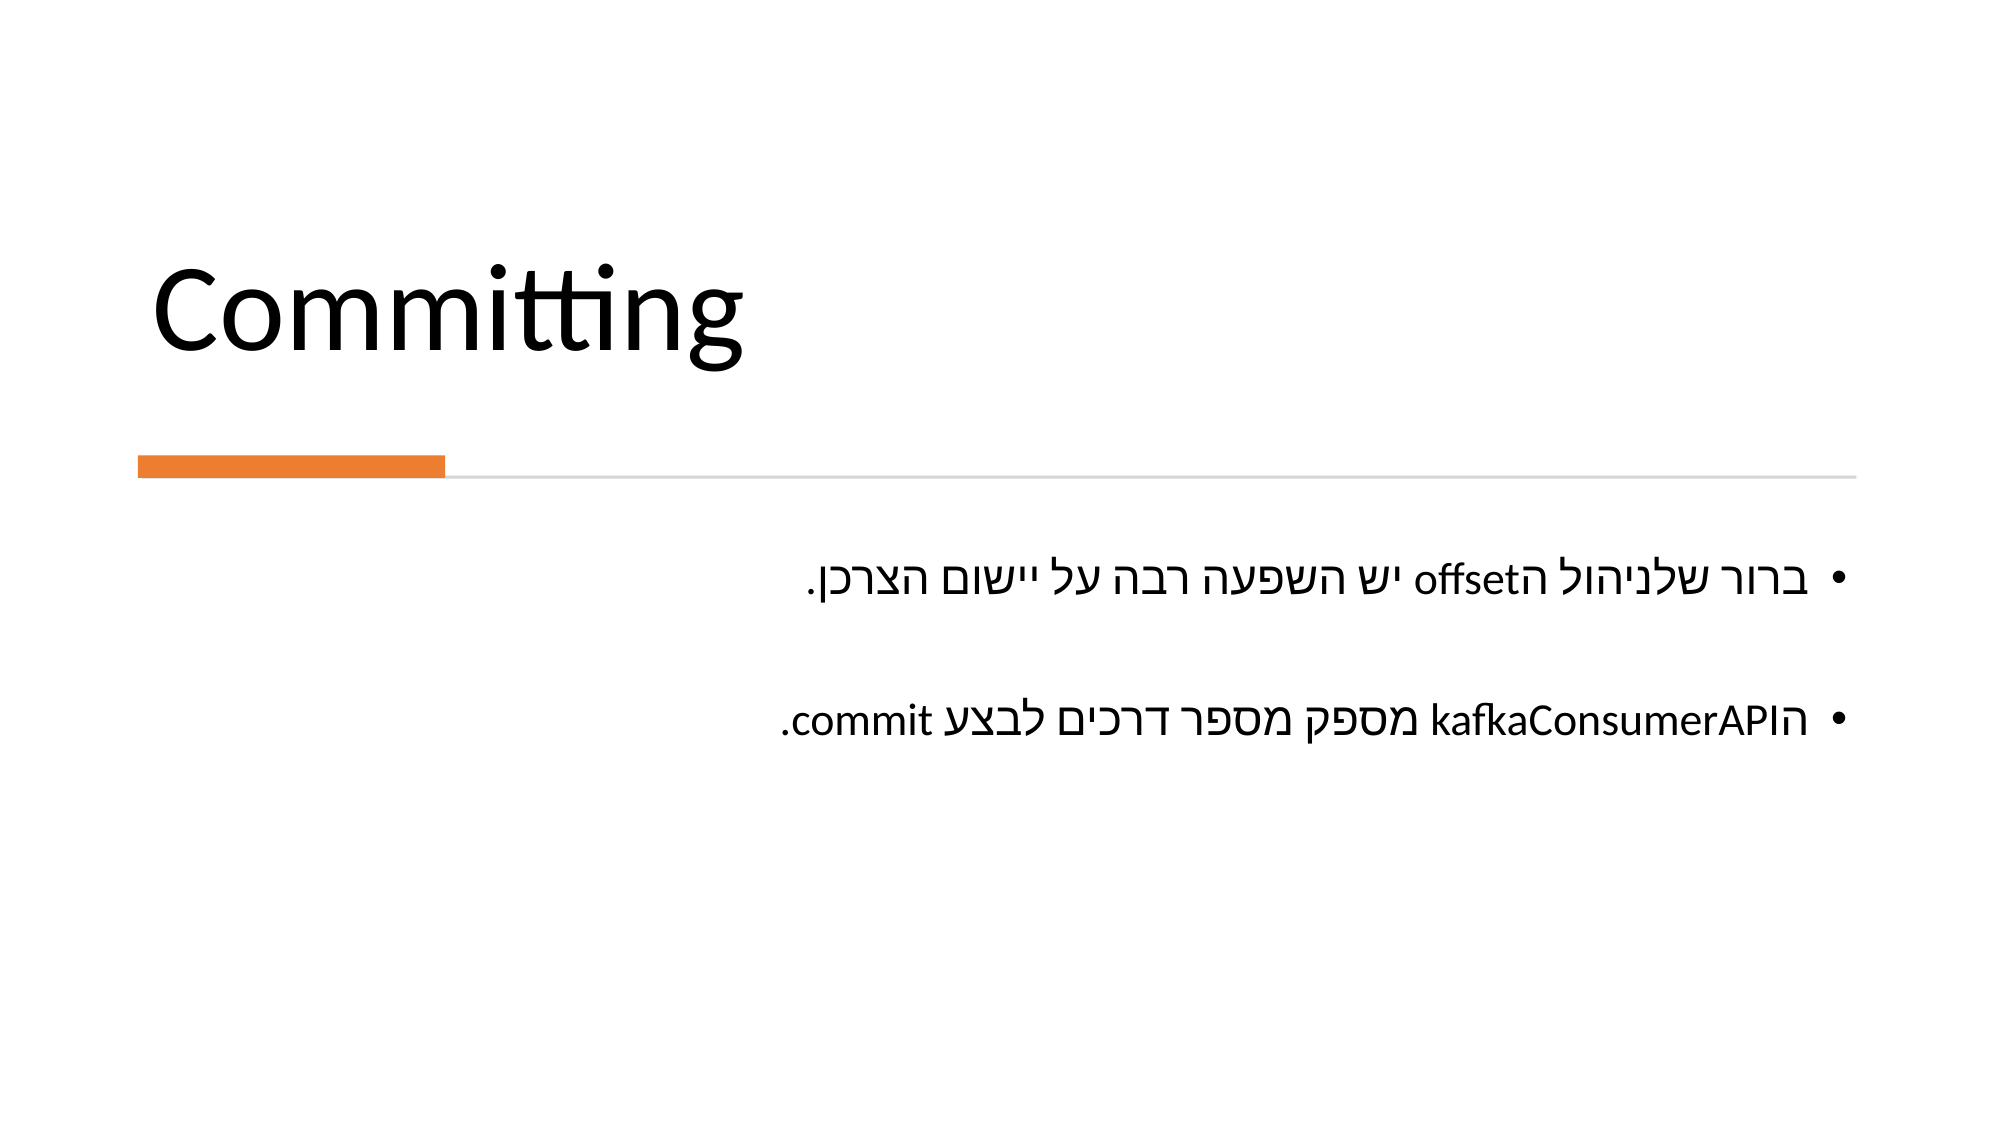

# Committing

ברור שלניהול הoffset יש השפעה רבה על יישום הצרכן.

הkafkaConsumerAPI מספק מספר דרכים לבצע commit.